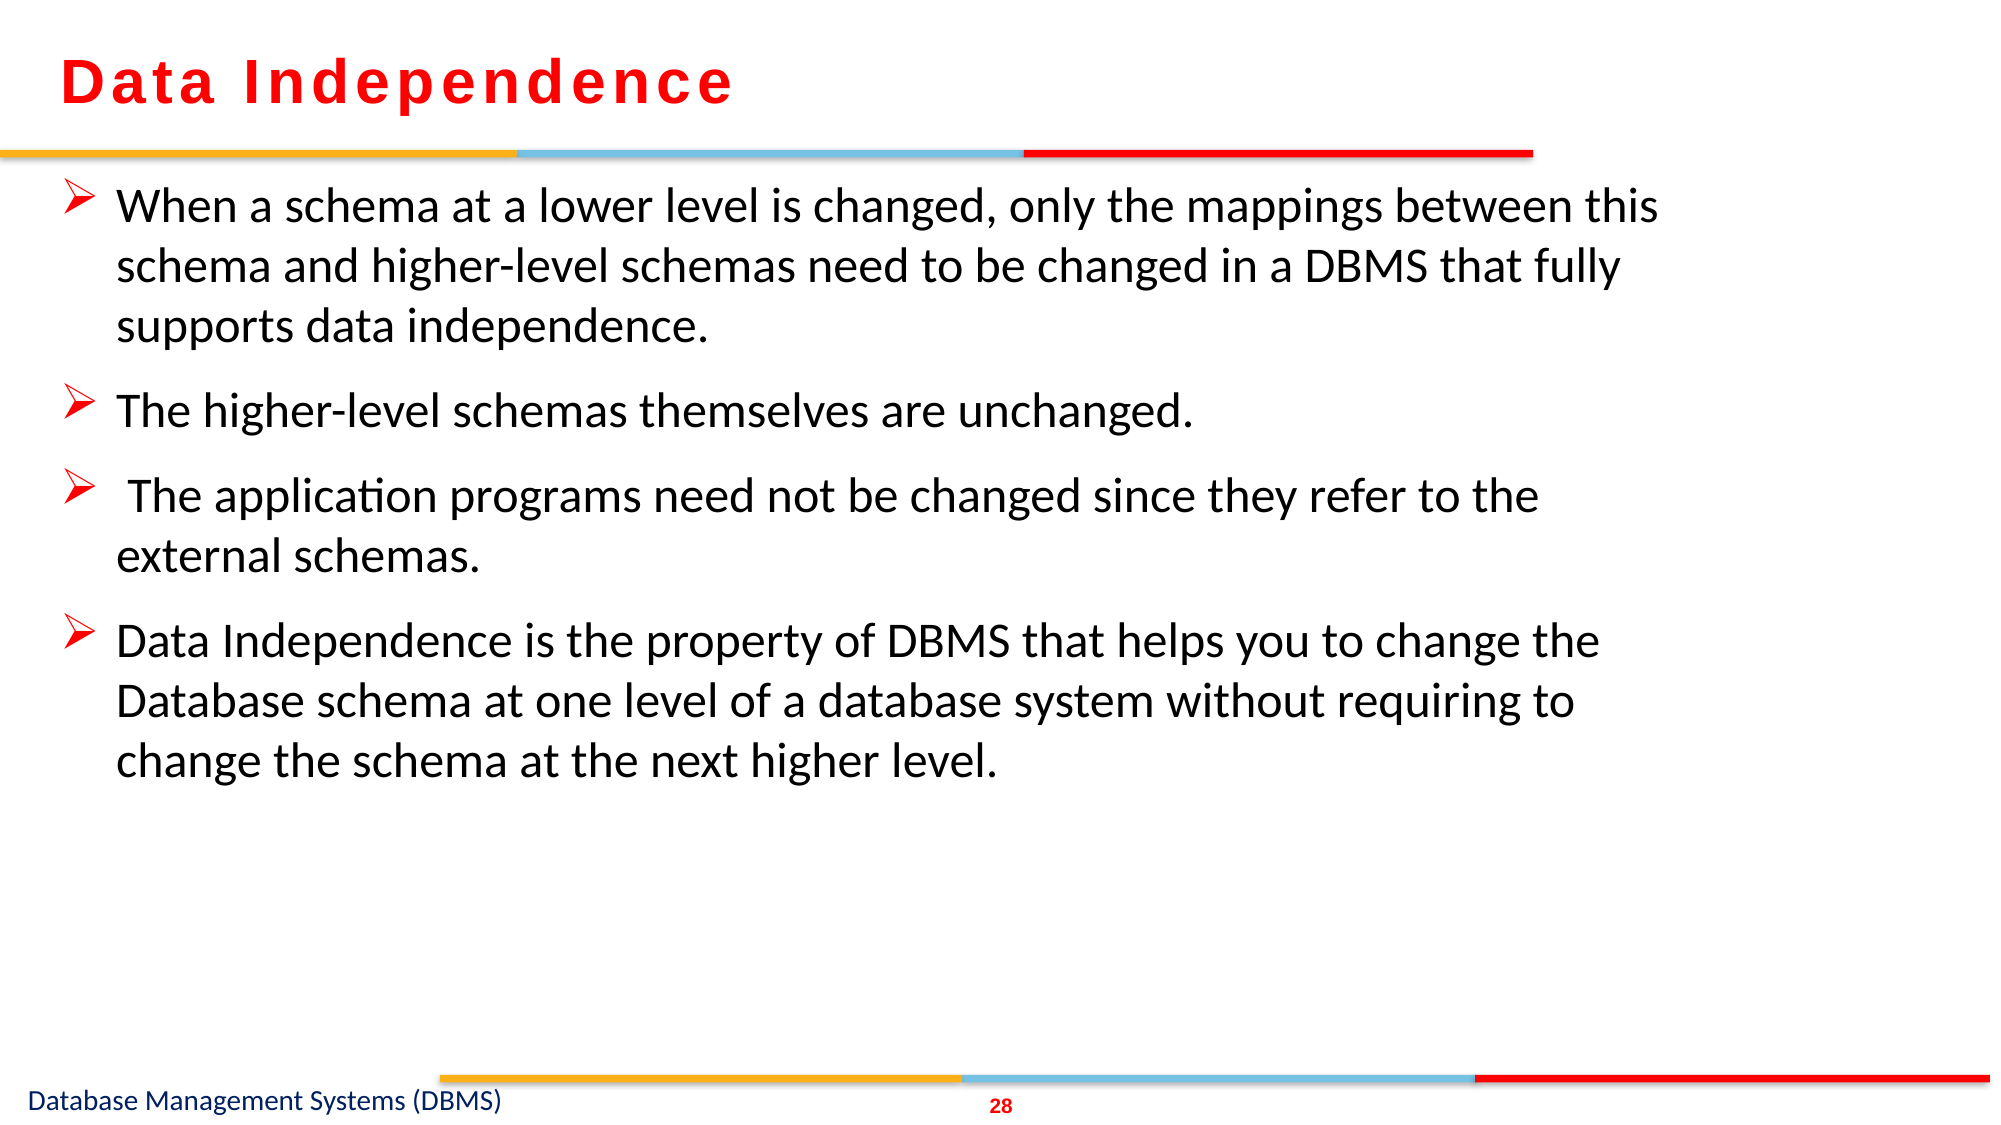

Data Independence
When a schema at a lower level is changed, only the mappings between this schema and higher-level schemas need to be changed in a DBMS that fully supports data independence.
The higher-level schemas themselves are unchanged.
 The application programs need not be changed since they refer to the external schemas.
Data Independence is the property of DBMS that helps you to change the Database schema at one level of a database system without requiring to change the schema at the next higher level.